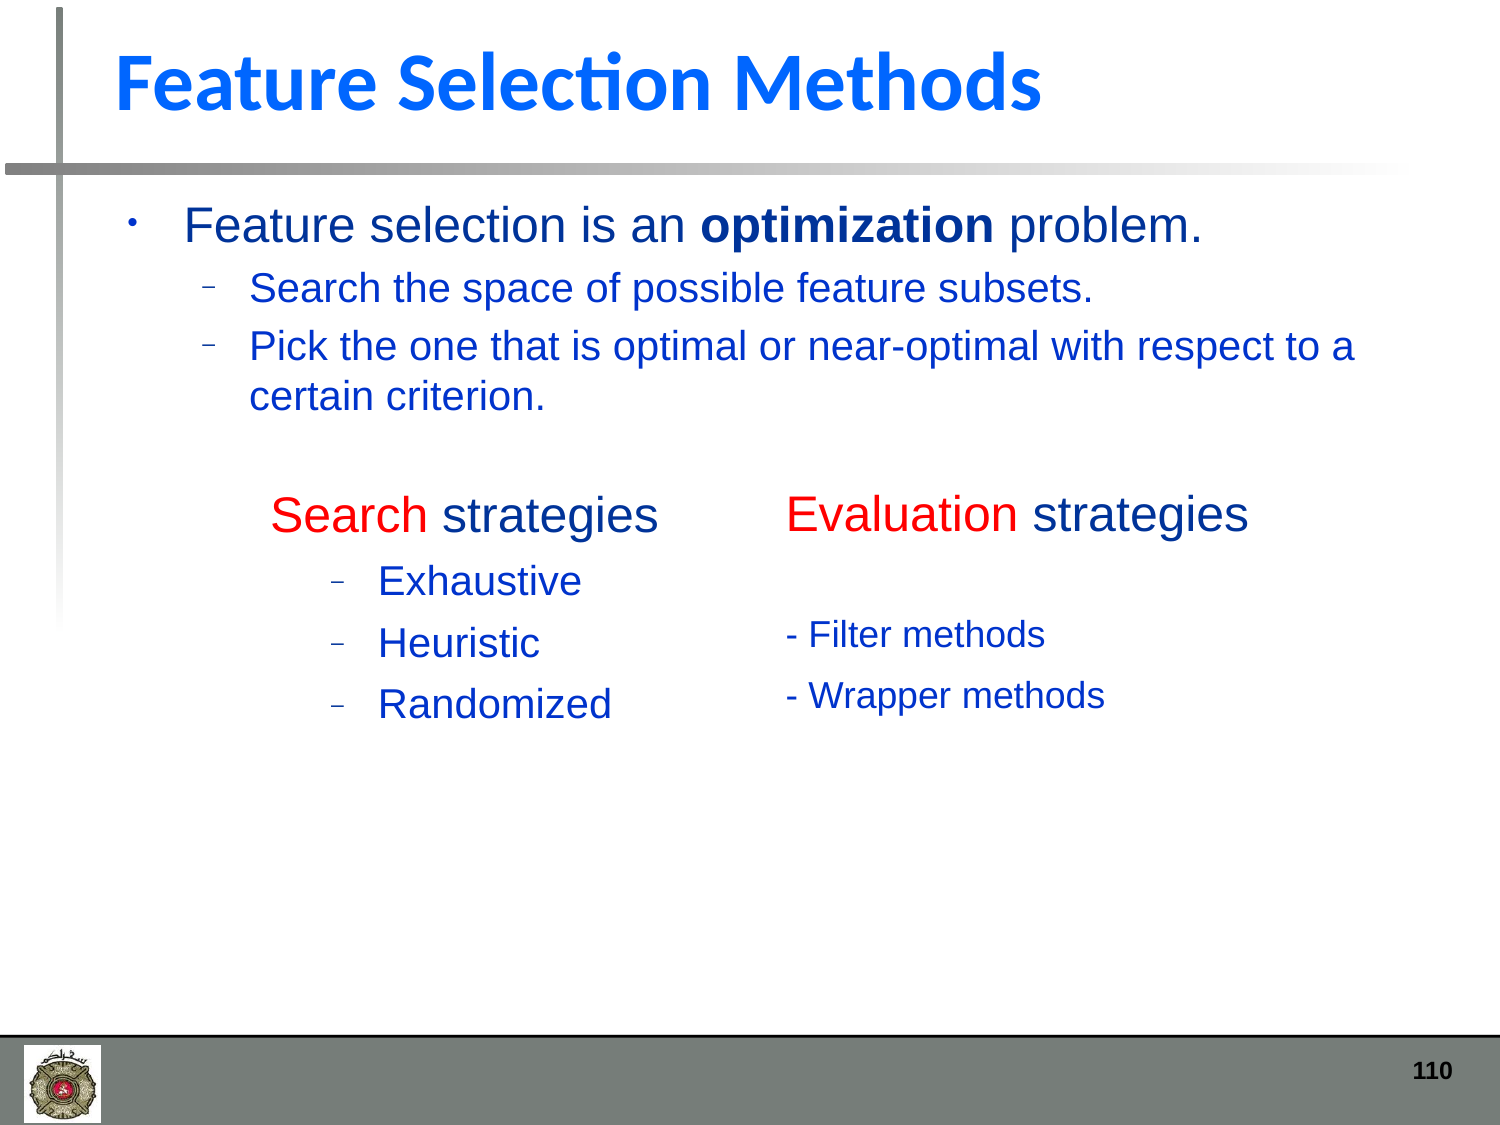

# Feature Selection Methods
Feature selection is an optimization problem.
Search the space of possible feature subsets.
Pick the one that is optimal or near-optimal with respect to a certain criterion.

| Evaluation strategies |
| --- |
| - Filter methods |
| - Wrapper methods |
|  |
| Search strategies |
| --- |
| Exhaustive |
| Heuristic |
| Randomized |